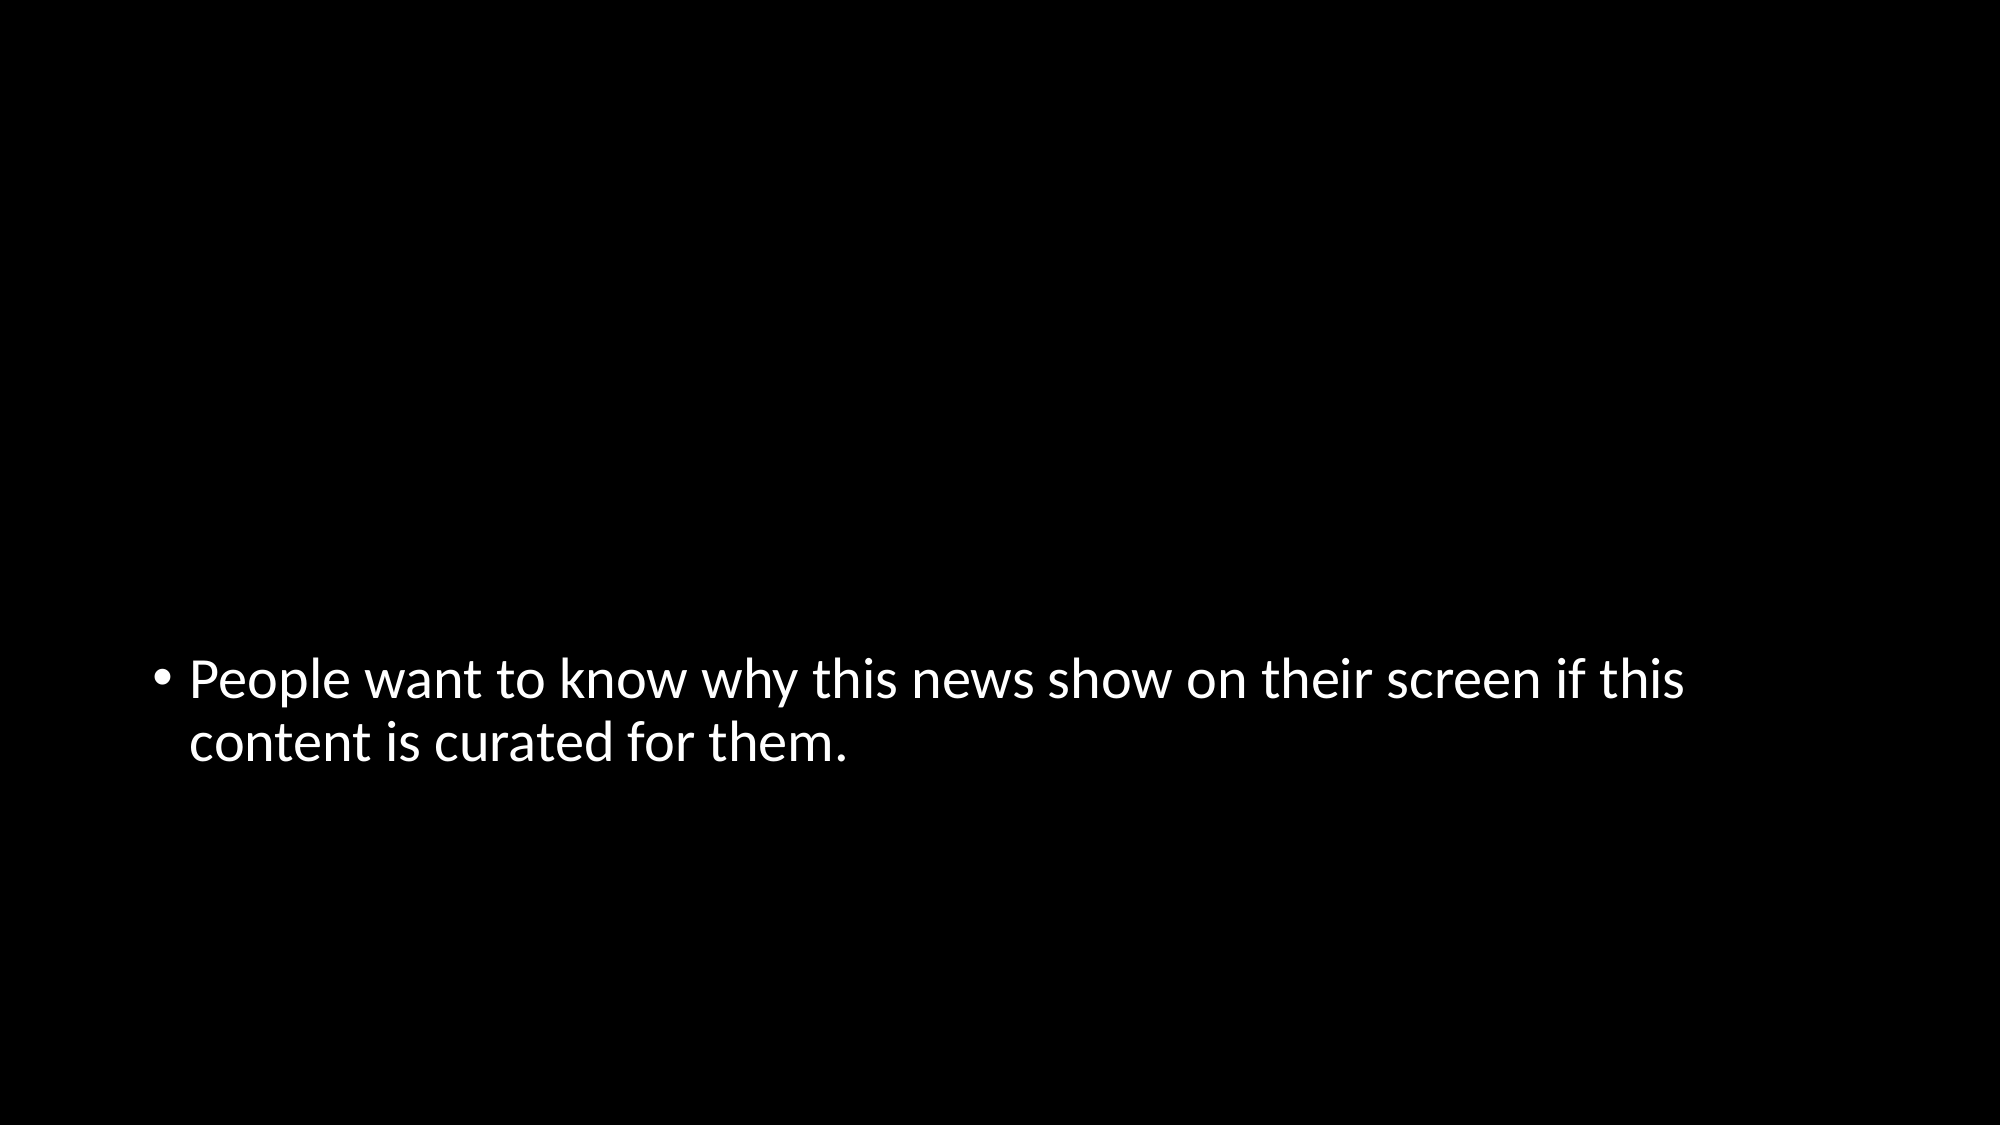

#

People want to know why this news show on their screen if this content is curated for them.